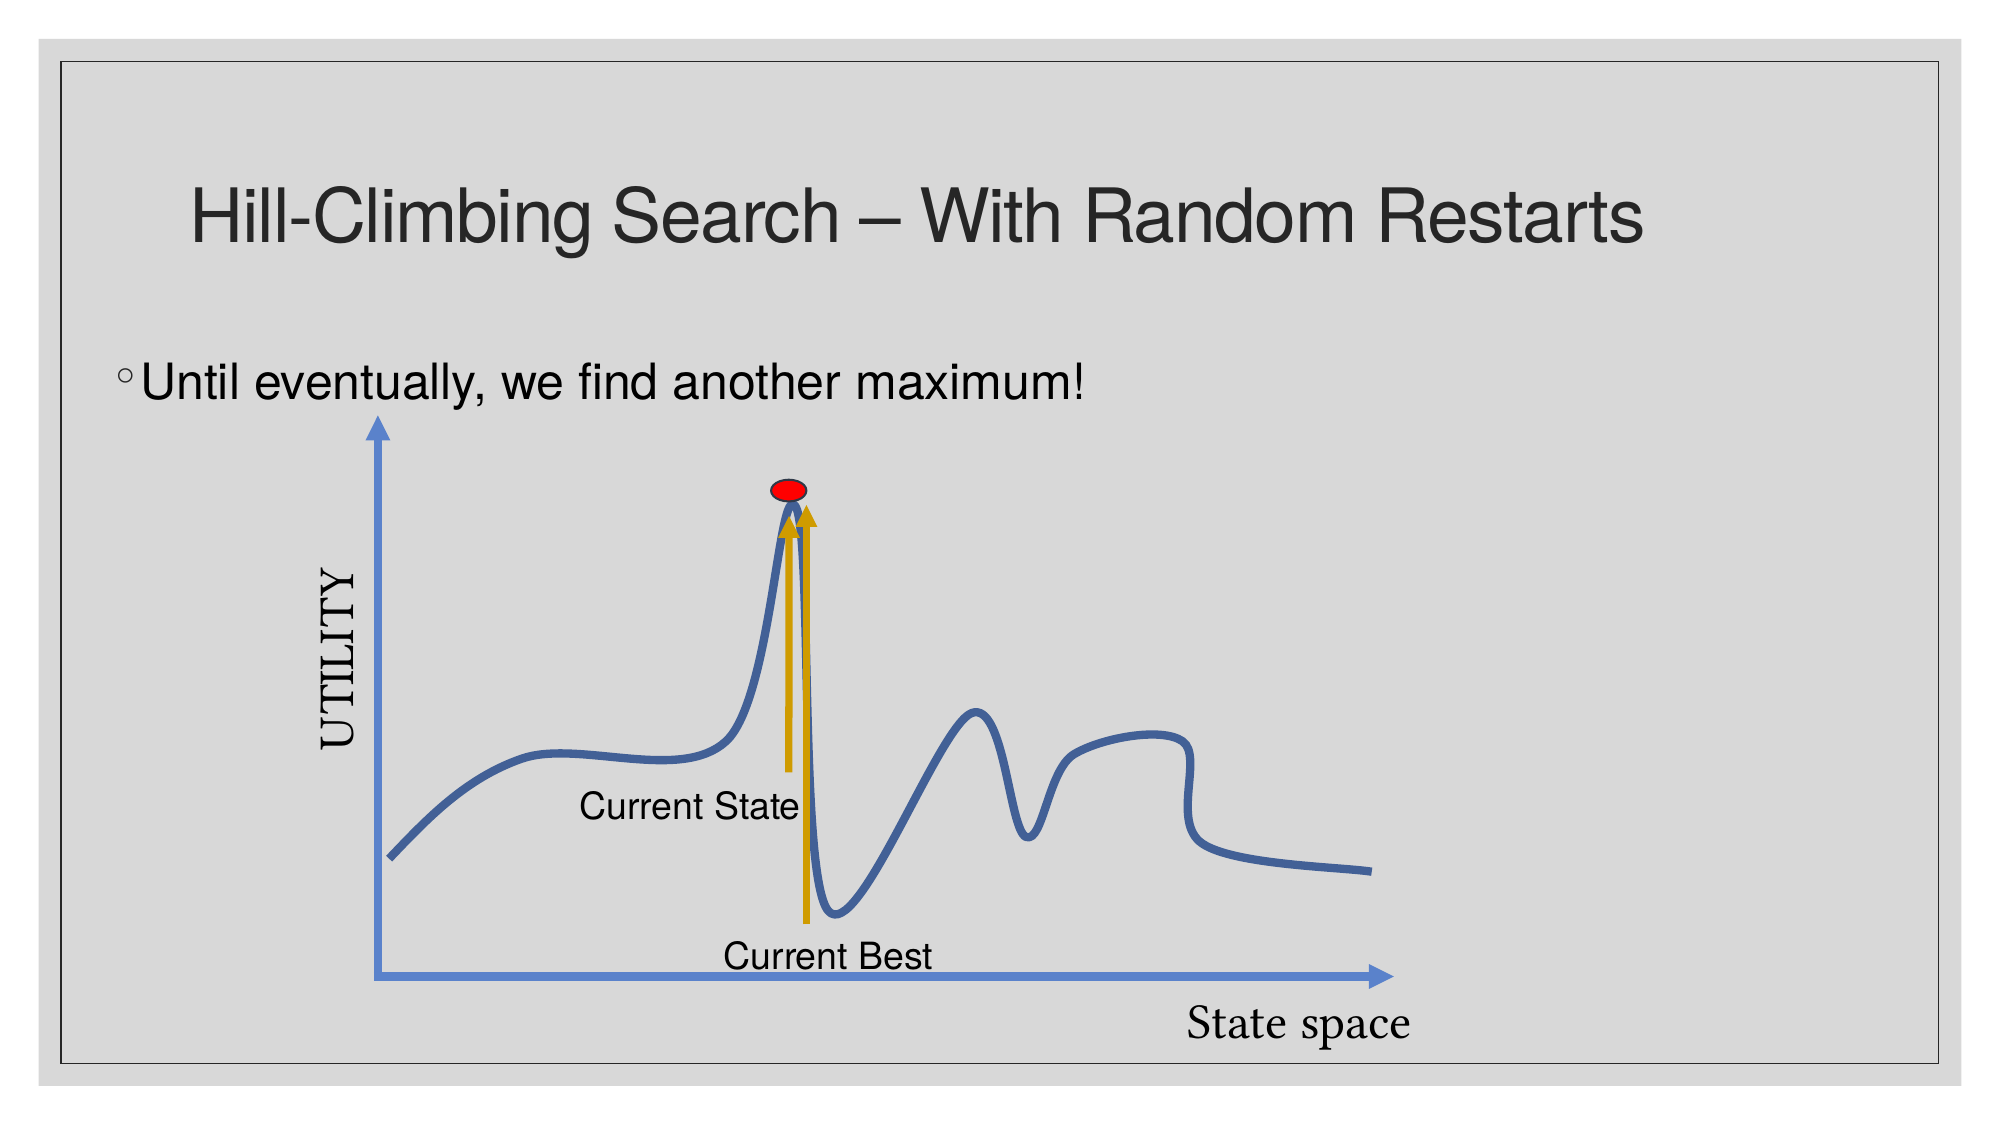

# Hill-Climbing Search – With Random Restarts
Until eventually, we find another maximum!

UTILITY
Current Best
State space

Current State